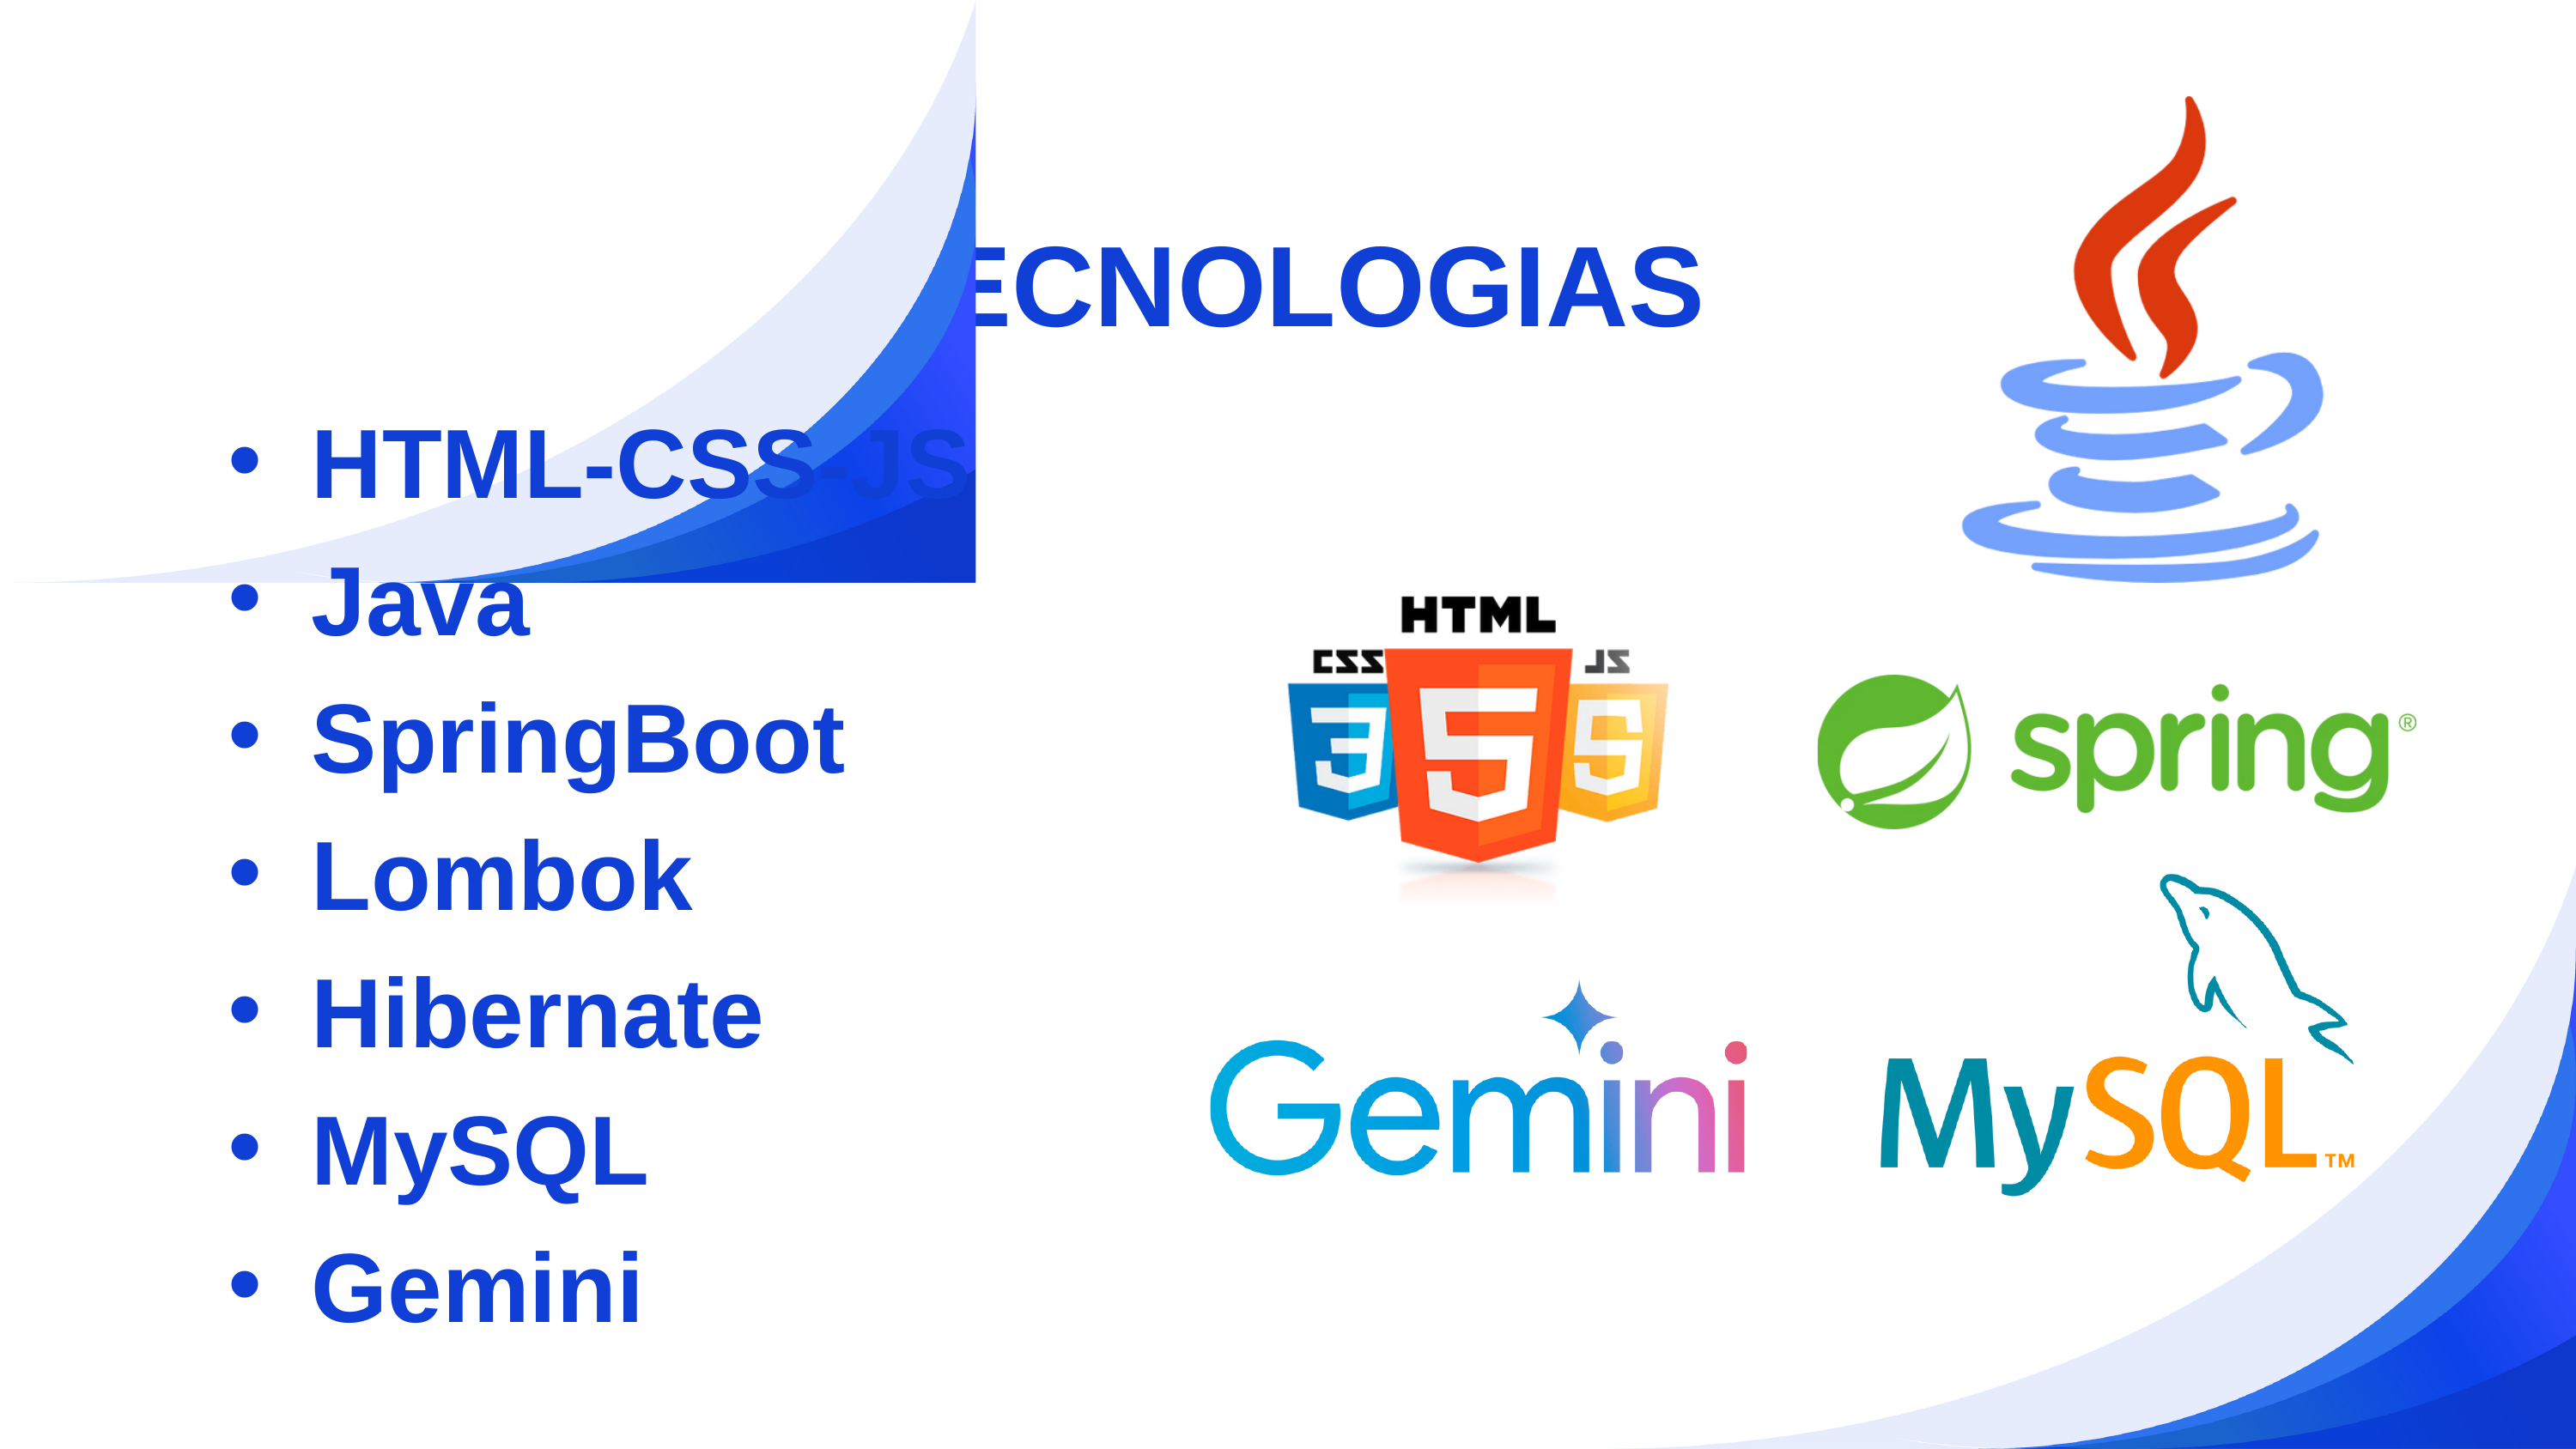

TECNOLOGIAS
HTML-CSS-JS
Java
SpringBoot
Lombok
Hibernate
MySQL
Gemini